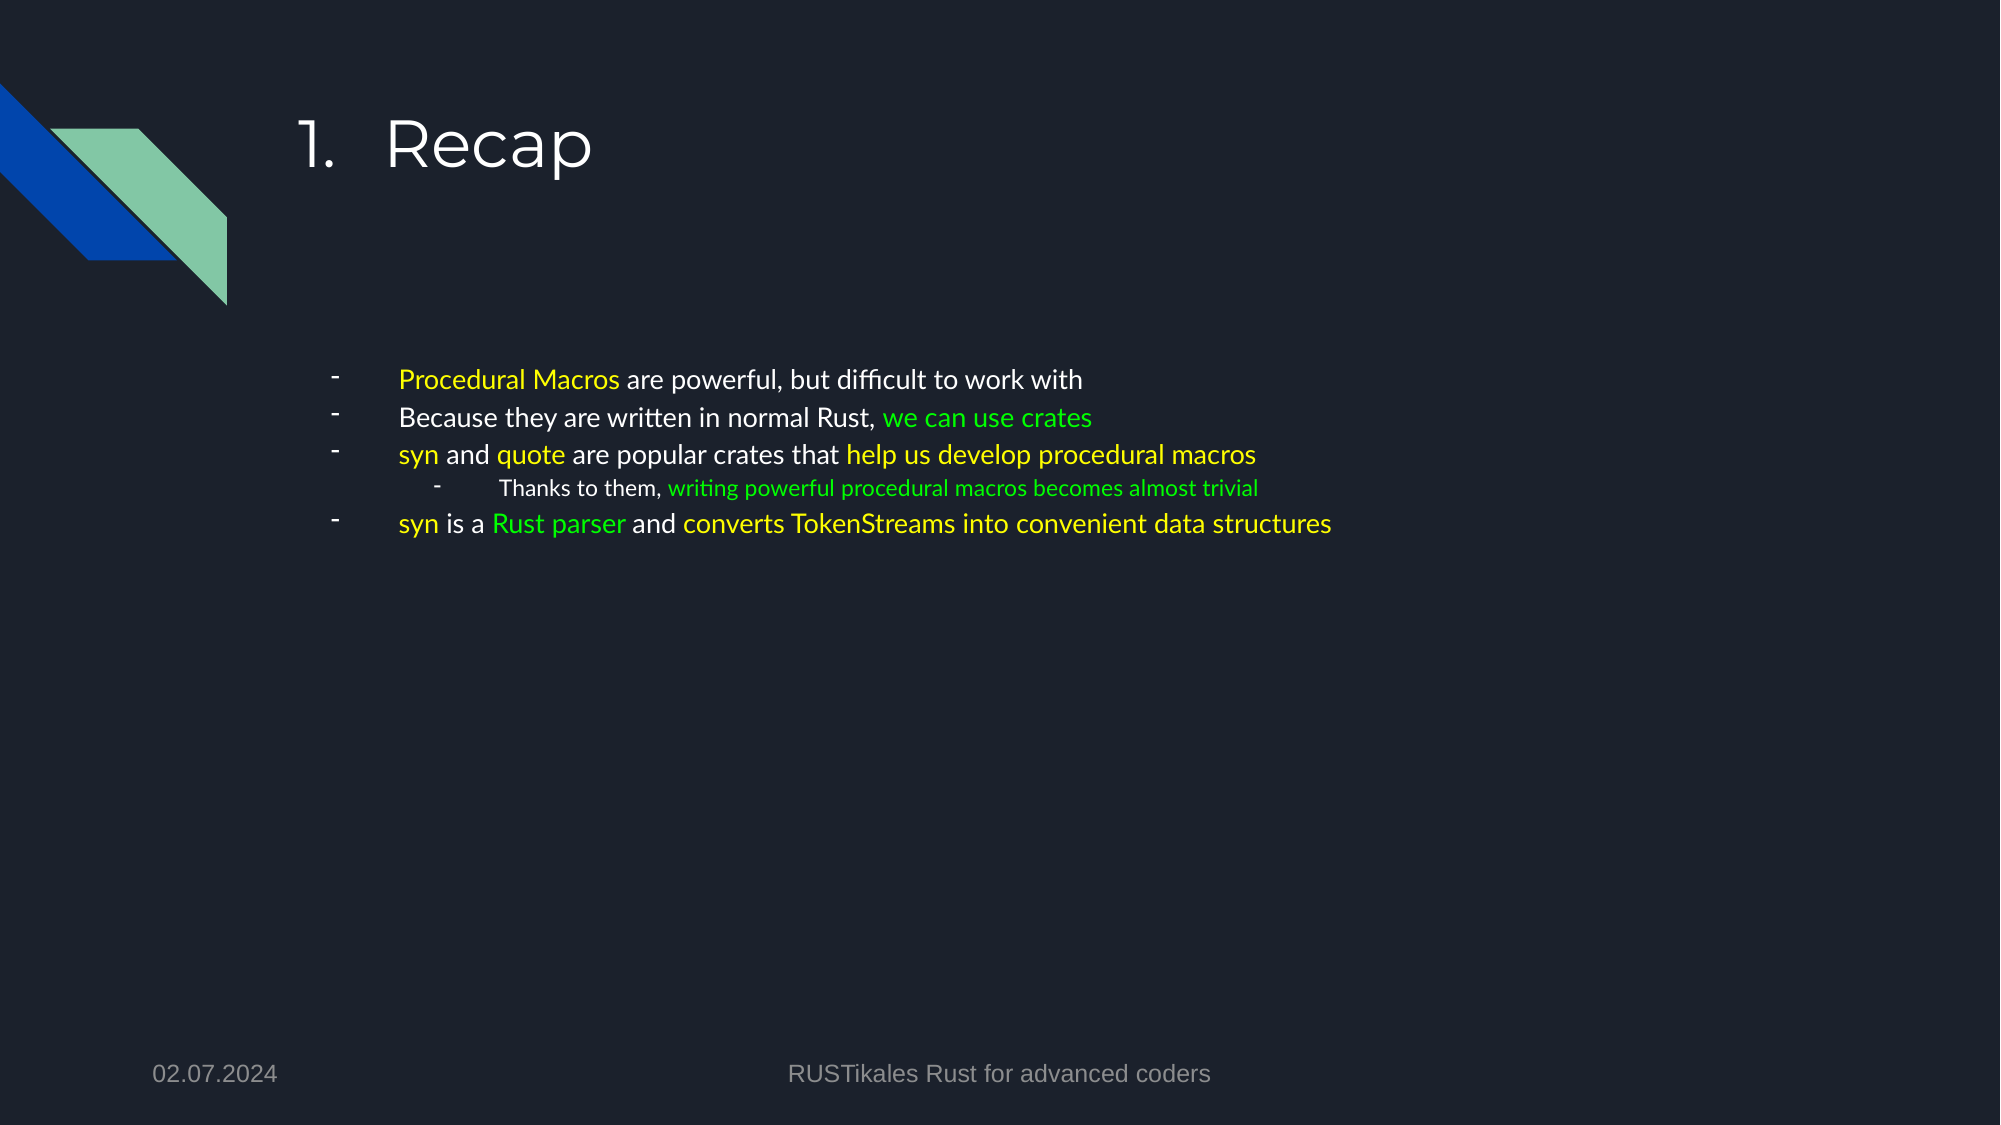

# Recap
Procedural Macros are powerful, but difficult to work with
Because they are written in normal Rust, we can use crates
syn and quote are popular crates that help us develop procedural macros
Thanks to them, writing powerful procedural macros becomes almost trivial
syn is a Rust parser and converts TokenStreams into convenient data structures
02.07.2024
RUSTikales Rust for advanced coders